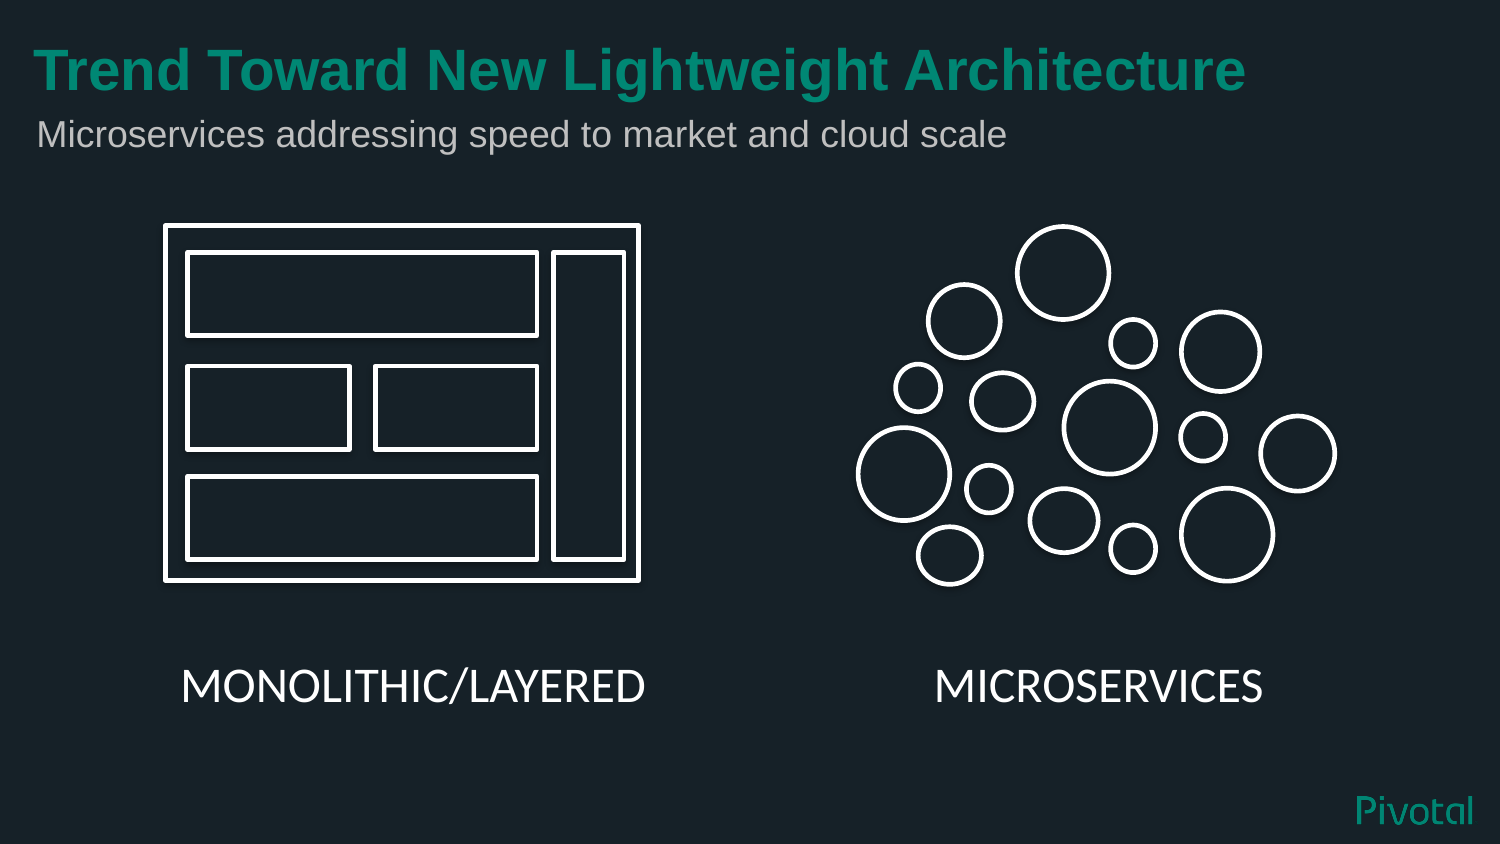

# Trend Toward New Lightweight Architecture
Microservices addressing speed to market and cloud scale

MONOLITHIC/LAYERED
MICROSERVICES